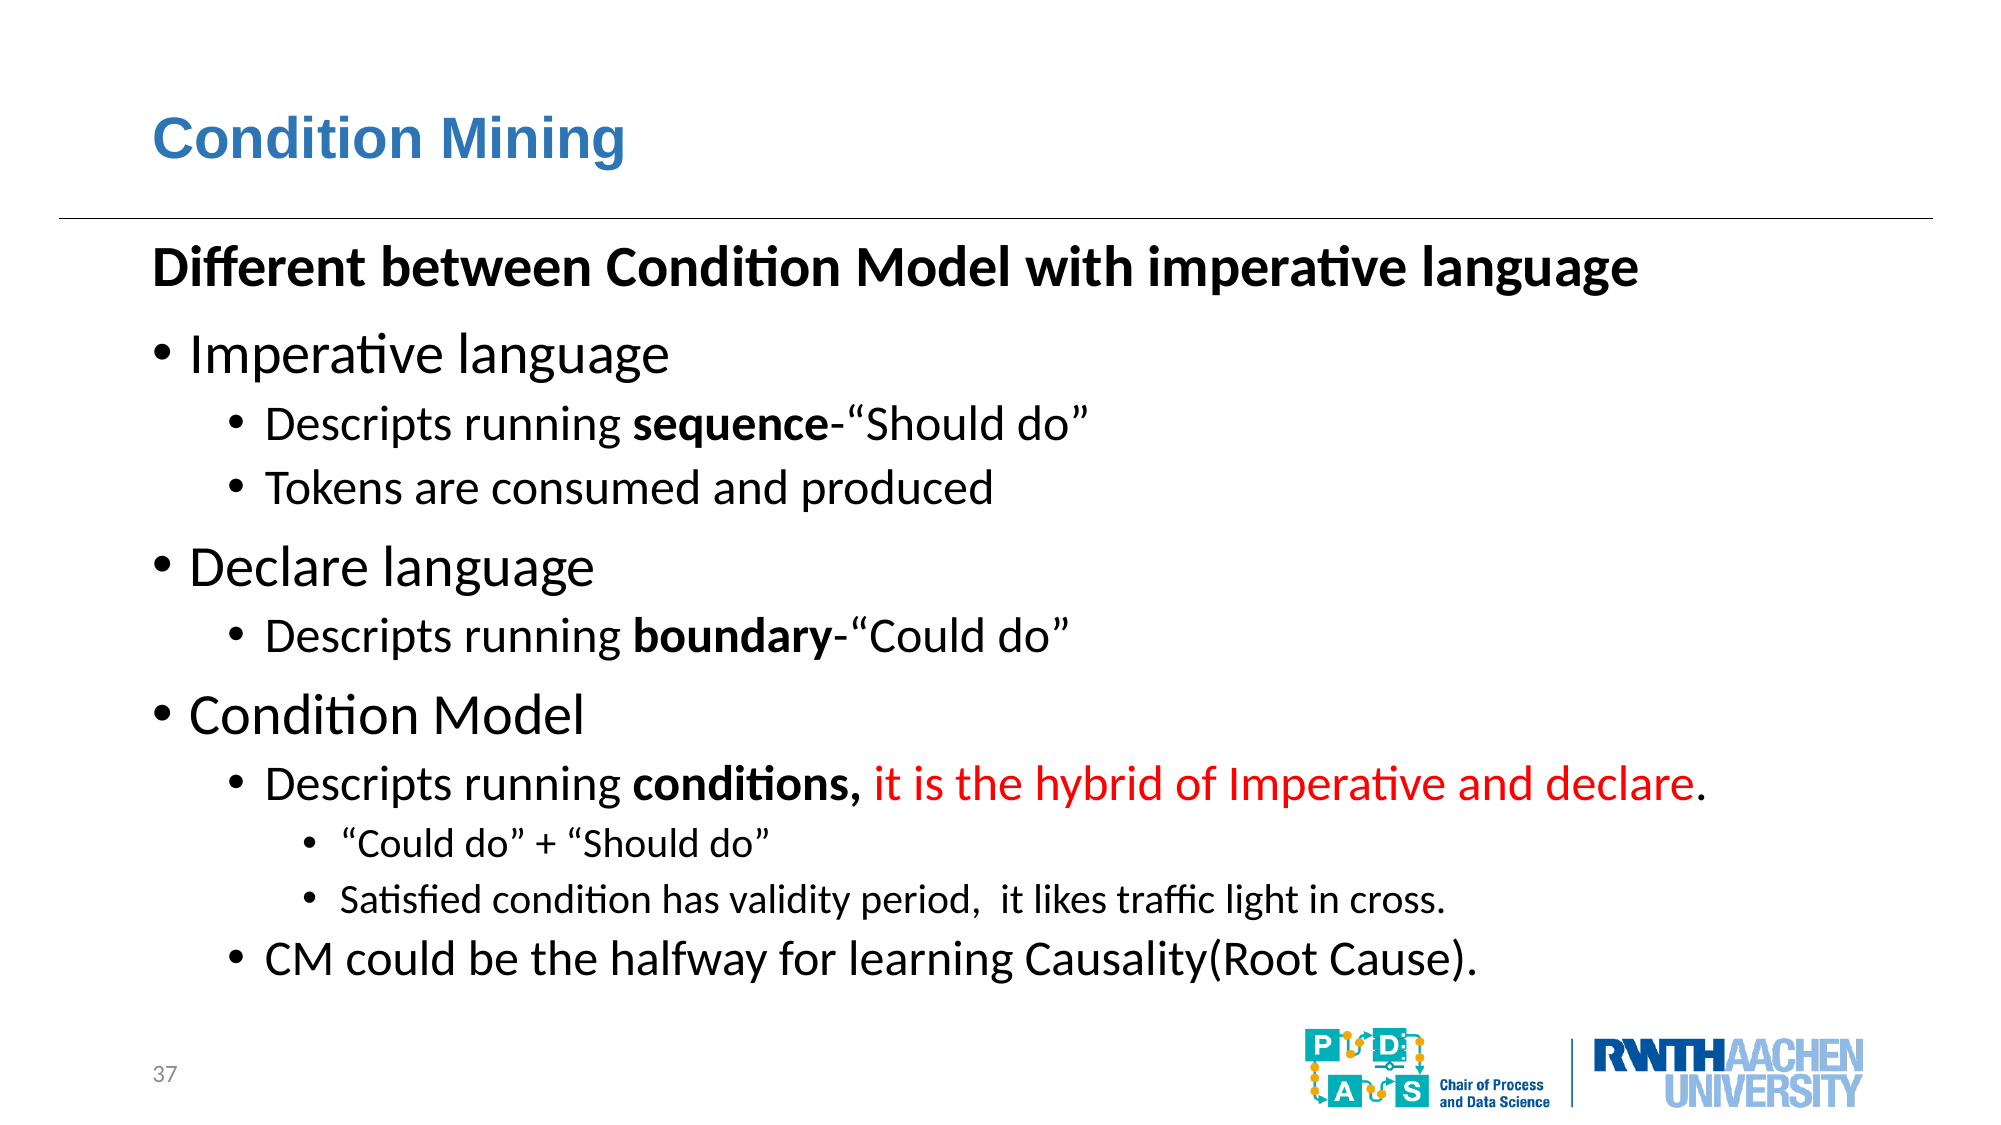

# Condition Mining
Different between Condition Model with imperative language
Imperative language
Descripts running sequence-“Should do”
Tokens are consumed and produced
Declare language
Descripts running boundary-“Could do”
Condition Model
Descripts running conditions, it is the hybrid of Imperative and declare.
“Could do” + “Should do”
Satisfied condition has validity period,  it likes traffic light in cross.
CM could be the halfway for learning Causality(Root Cause).

37